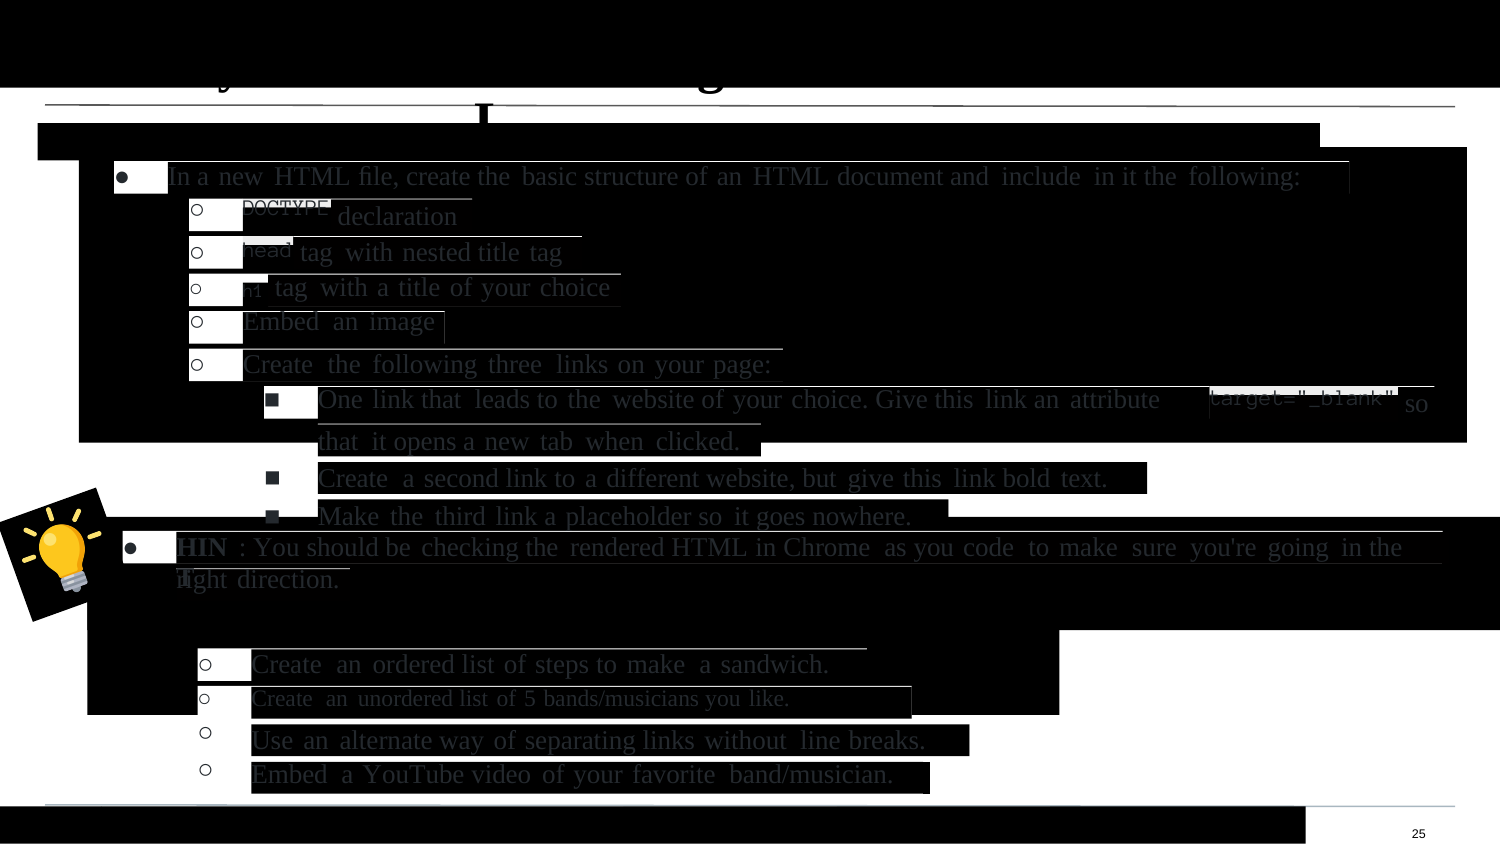

Instructions:

Activity: Discuss
HTML
Tags

●
In a new HTML ﬁle, create the basic structure of an HTML document and include in it the following:

○
DOCTYPE

declaration

○
head
tag with nested title tag

tag with a title of your choice

○

h1
○
Embed  an image

○
Create  the following three  links on your page:

■
One link that leads to the website of your choice. Give this link an attribute
target="_blank"

so

that it opens a new tab when clicked.

■

Create  a second link to a different website, but give this link bold text.

■    Make the third link a placeholder so it goes nowhere.

●
HINT
: You should be checking the rendered HTML in Chrome  as you code  to make  sure  you're going in the

right direction.

●    Bonus:

○
Create  an ordered list of steps to make  a sandwich.

○
Create  an unordered list of 5 bands/musicians you like.

○
○

Use an alternate way of separating links without line breaks.

Embed  a YouTube video of your favorite band/musician.

         25